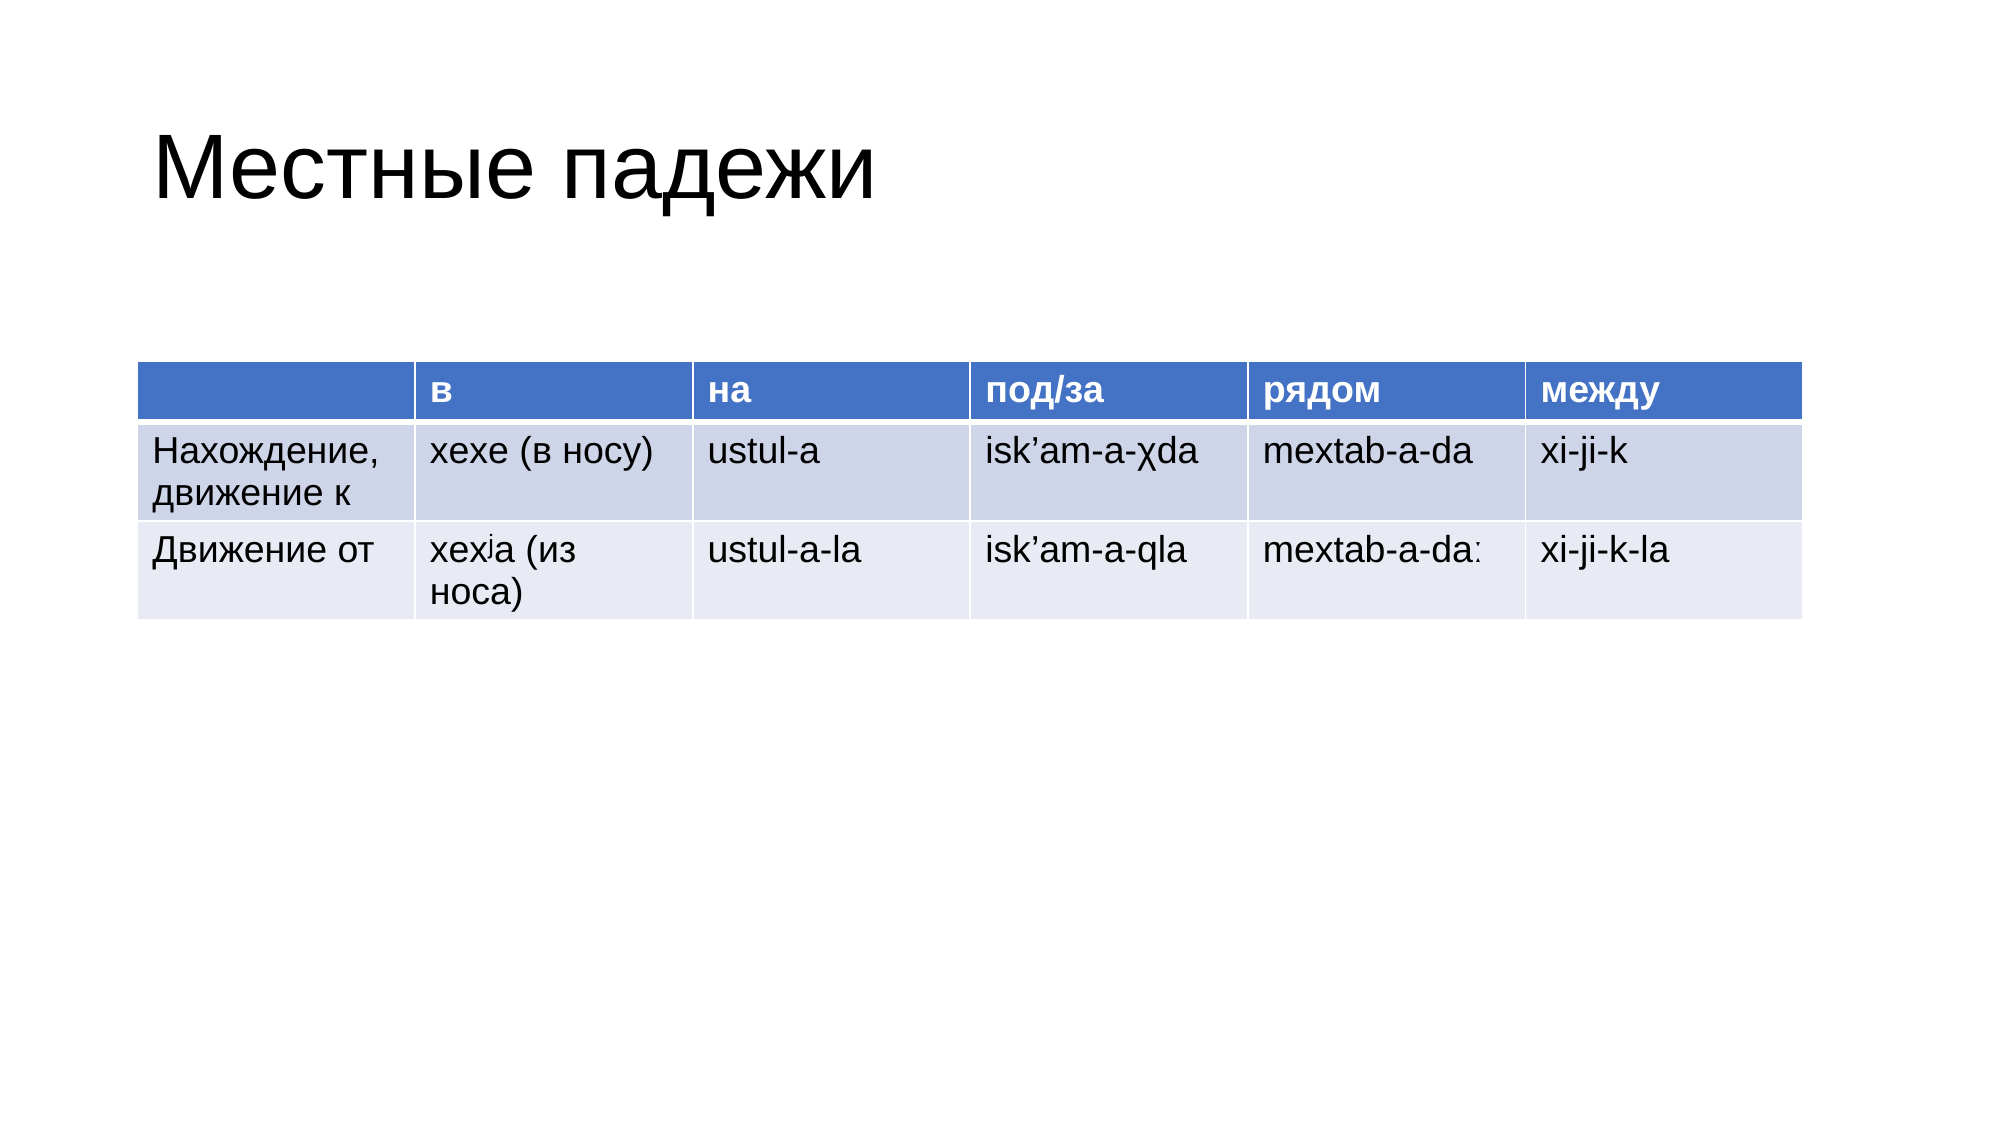

# Местные падежи
|  | в | на | под/за | рядом | между |
| --- | --- | --- | --- | --- | --- |
| Нахождение, движение к | xexe (в носу) | ustul-a | isk’am-a-χda | mextab-a-da | xi-ji-k |
| Движение от | xexʲa (из носа) | ustul-a-la | isk’am-a-qla | mextab-a-daː | xi-ji-k-la |